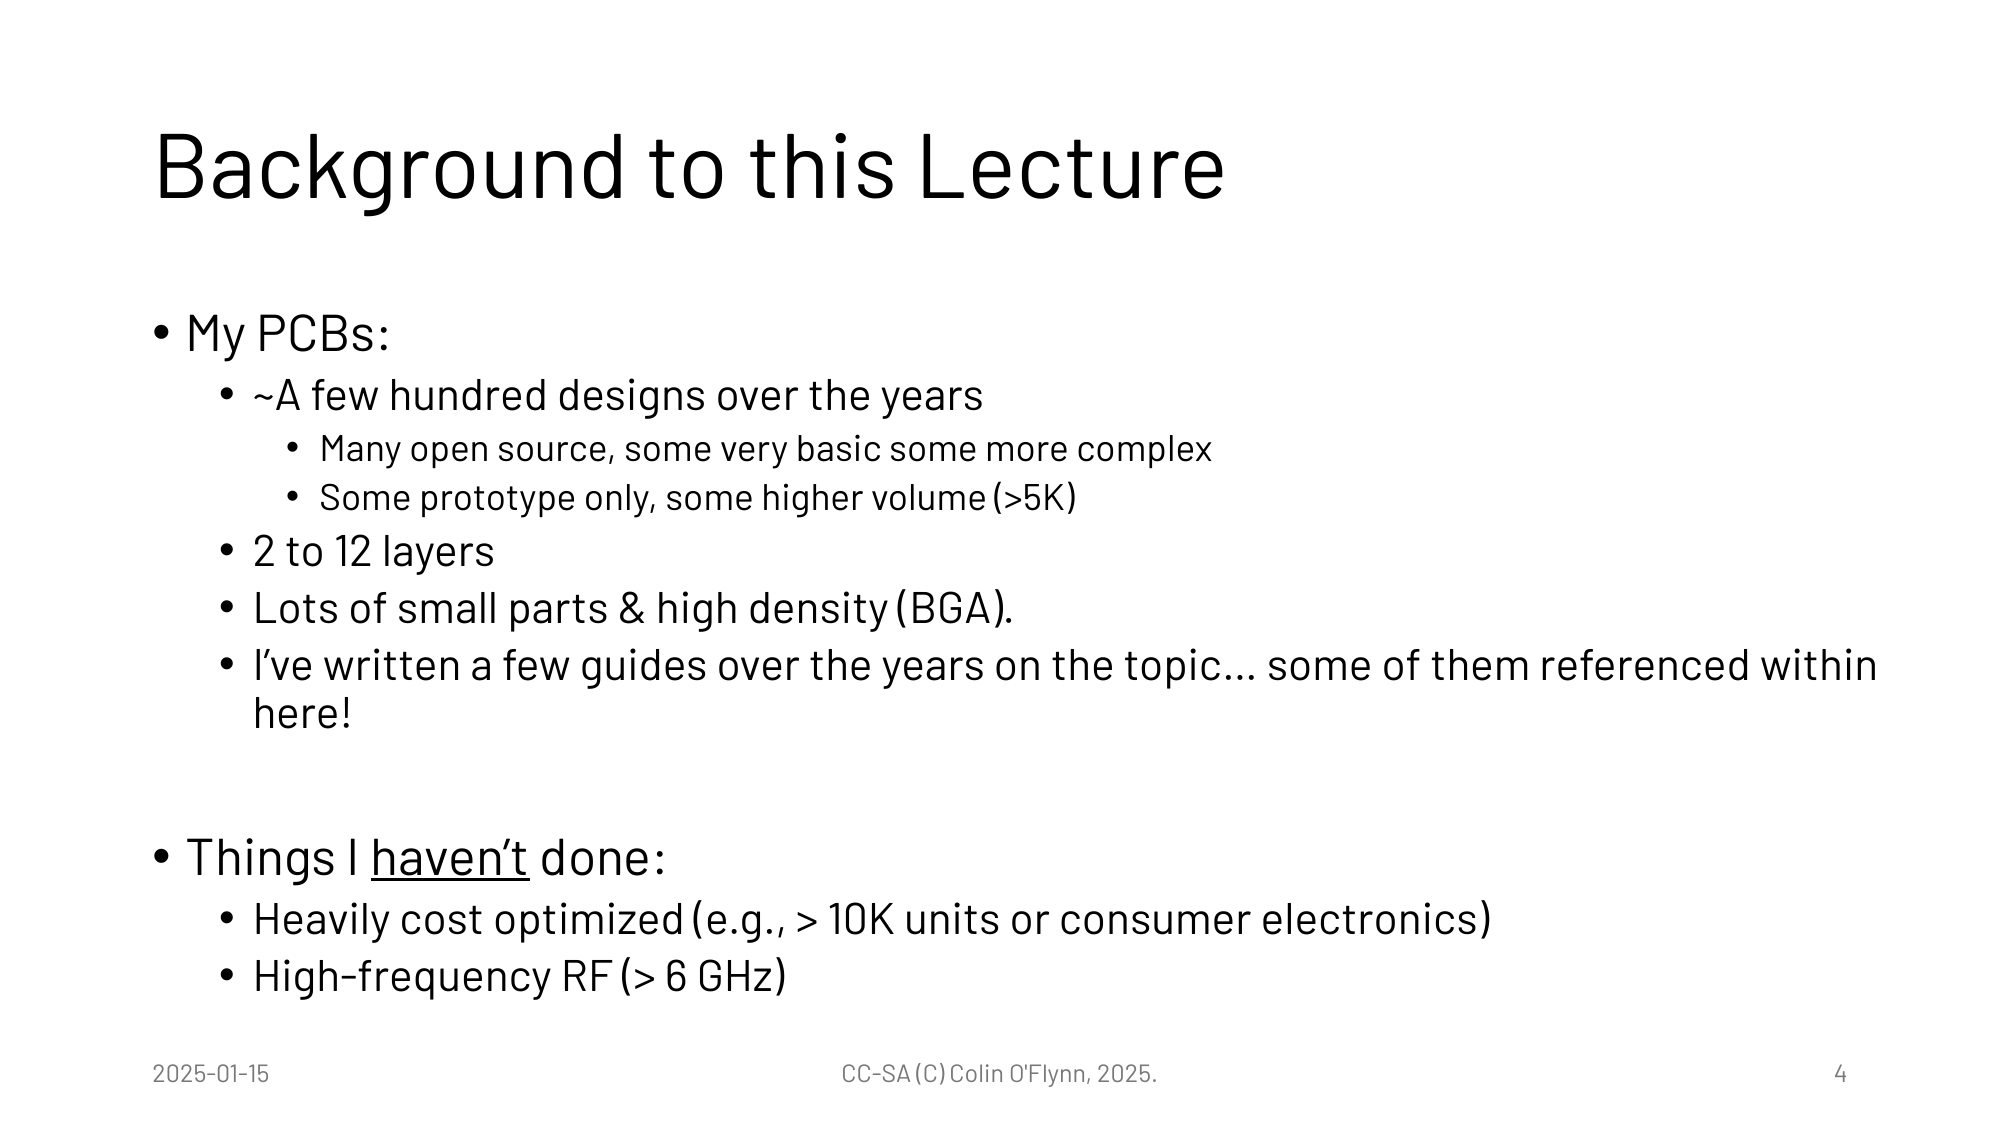

# Background to this Lecture
My PCBs:
~A few hundred designs over the years
Many open source, some very basic some more complex
Some prototype only, some higher volume (>5K)
2 to 12 layers
Lots of small parts & high density (BGA).
I’ve written a few guides over the years on the topic… some of them referenced within here!

Things I haven’t done:
Heavily cost optimized (e.g., > 10K units or consumer electronics)
High-frequency RF (> 6 GHz)
2025-01-15
CC-SA (C) Colin O'Flynn, 2025.
4